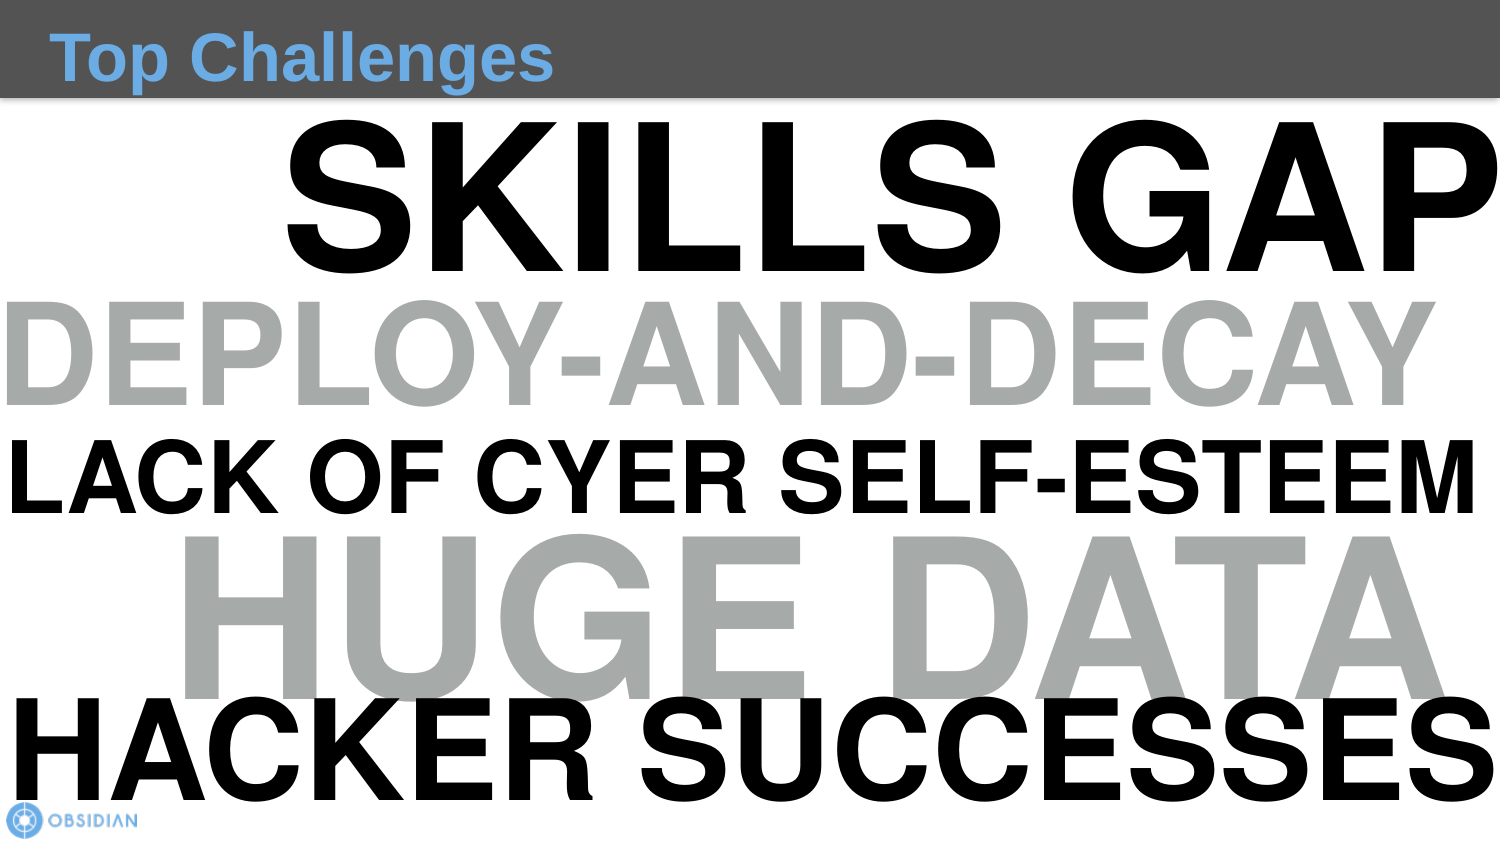

Top Challenges
SKILLS GAP
“Culture eats strategy for breakfast”
- P. Drucker
DEPLOY-AND-DECAY
LACK OF CYER SELF-ESTEEM
HUGE DATA
- P. Drucker
HACKER SUCCESSES